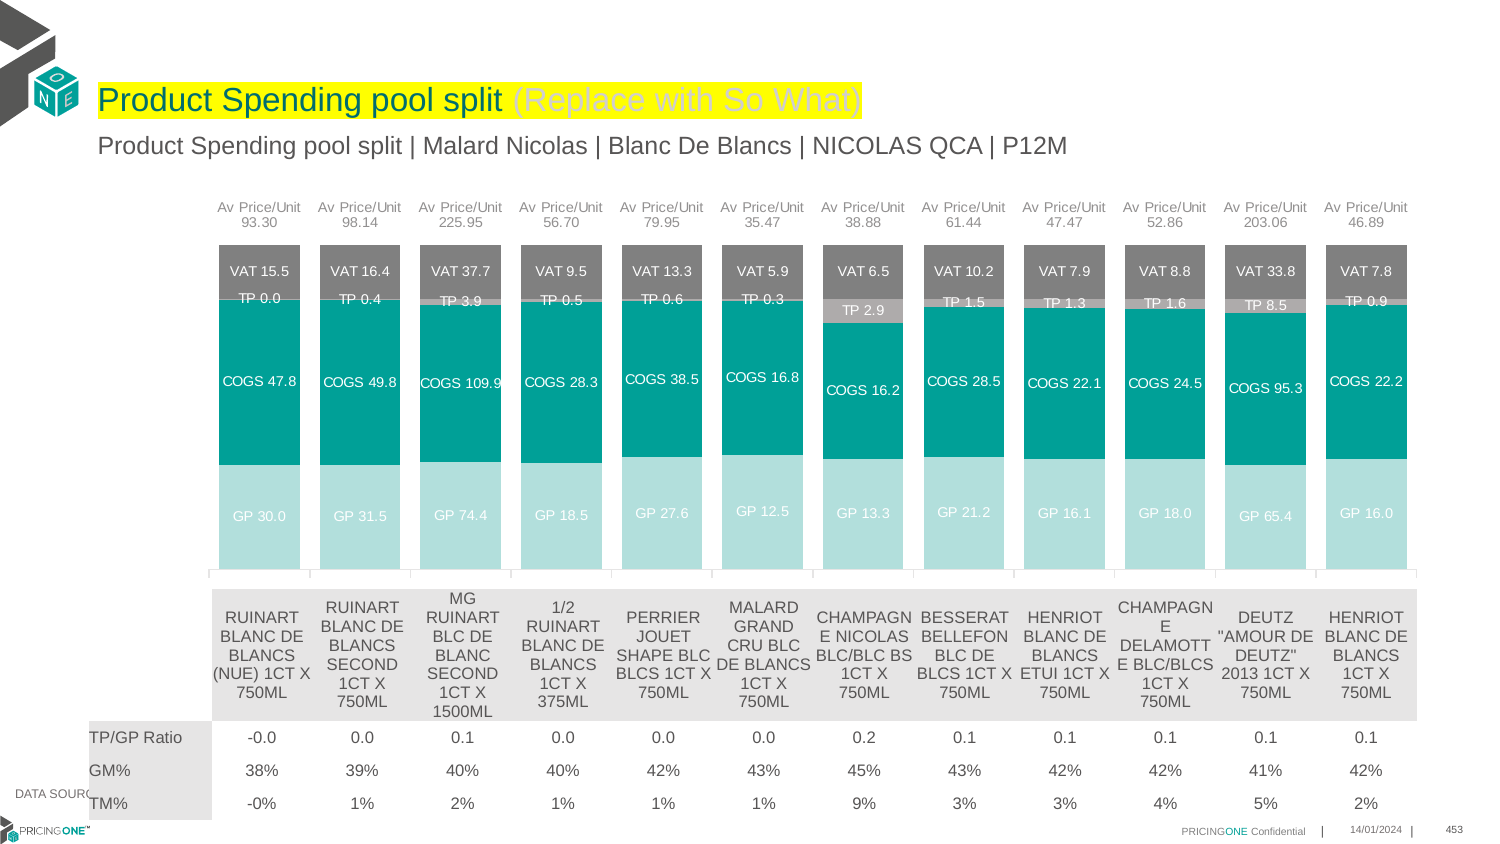

# Product Spending pool split (Replace with So What)
Product Spending pool split | Malard Nicolas | Blanc De Blancs | NICOLAS QCA | P12M

### Chart

| Category | GP | COGS | TP | VAT |
|---|---|---|---|---|
| Av Price/Unit 93.30 | 29.951883288312622 | 47.84206861156132 | -0.04483730716124512 | 15.549822918542512 |
| Av Price/Unit 98.14 | 31.53569957142857 | 49.832152857142866 | 0.4172666190476235 | 16.357023809523806 |
| Av Price/Unit 225.95 | 74.43275783132529 | 109.928 | 3.929068139223574 | 37.65796519410975 |
| Av Price/Unit 56.70 | 18.51649573643411 | 28.259968992248062 | 0.4764422480620141 | 9.450581395348838 |
| Av Price/Unit 79.95 | 27.56075138121547 | 38.45216022099447 | 0.6123186003683401 | 13.325046040515646 |
| Av Price/Unit 35.47 | 12.504427832512318 | 16.773518226600984 | 0.276651642036132 | 5.910919540229882 |
| Av Price/Unit 38.88 | 13.272809197324415 | 16.206 | 2.9194628205128197 | 6.479654403567445 |
| Av Price/Unit 61.44 | 21.192672140762465 | 28.51161290322581 | 1.4980609970674408 | 10.240469208211143 |
| Av Price/Unit 47.47 | 16.091855910543128 | 22.143776038338657 | 1.3197461128860581 | 7.9110756123535655 |
| Av Price/Unit 52.86 | 18.018307194244603 | 24.47118345323741 | 1.560269544364516 | 8.809952038369302 |
| Av Price/Unit 203.06 | 65.41125625 | 95.26581249999998 | 8.541681249999982 | 33.84375 |
| Av Price/Unit 46.89 | 15.959581818181817 | 22.2126303030303 | 0.906070707070711 | 7.815656565656566 |
|  | RUINART BLANC DE BLANCS (NUE) 1CT X 750ML | RUINART BLANC DE BLANCS SECOND 1CT X 750ML | MG RUINART BLC DE BLANC SECOND 1CT X 1500ML | 1/2 RUINART BLANC DE BLANCS 1CT X 375ML | PERRIER JOUET SHAPE BLC BLCS 1CT X 750ML | MALARD GRAND CRU BLC DE BLANCS 1CT X 750ML | CHAMPAGNE NICOLAS BLC/BLC BS 1CT X 750ML | BESSERAT BELLEFON BLC DE BLCS 1CT X 750ML | HENRIOT BLANC DE BLANCS ETUI 1CT X 750ML | CHAMPAGNE DELAMOTTE BLC/BLCS 1CT X 750ML | DEUTZ "AMOUR DE DEUTZ" 2013 1CT X 750ML | HENRIOT BLANC DE BLANCS 1CT X 750ML |
| --- | --- | --- | --- | --- | --- | --- | --- | --- | --- | --- | --- | --- |
| TP/GP Ratio | -0.0 | 0.0 | 0.1 | 0.0 | 0.0 | 0.0 | 0.2 | 0.1 | 0.1 | 0.1 | 0.1 | 0.1 |
| GM% | 38% | 39% | 40% | 40% | 42% | 43% | 45% | 43% | 42% | 42% | 41% | 42% |
| TM% | -0% | 1% | 2% | 1% | 1% | 1% | 9% | 3% | 3% | 4% | 5% | 2% |
DATA SOURCE: Client P&L

14/01/2024
453